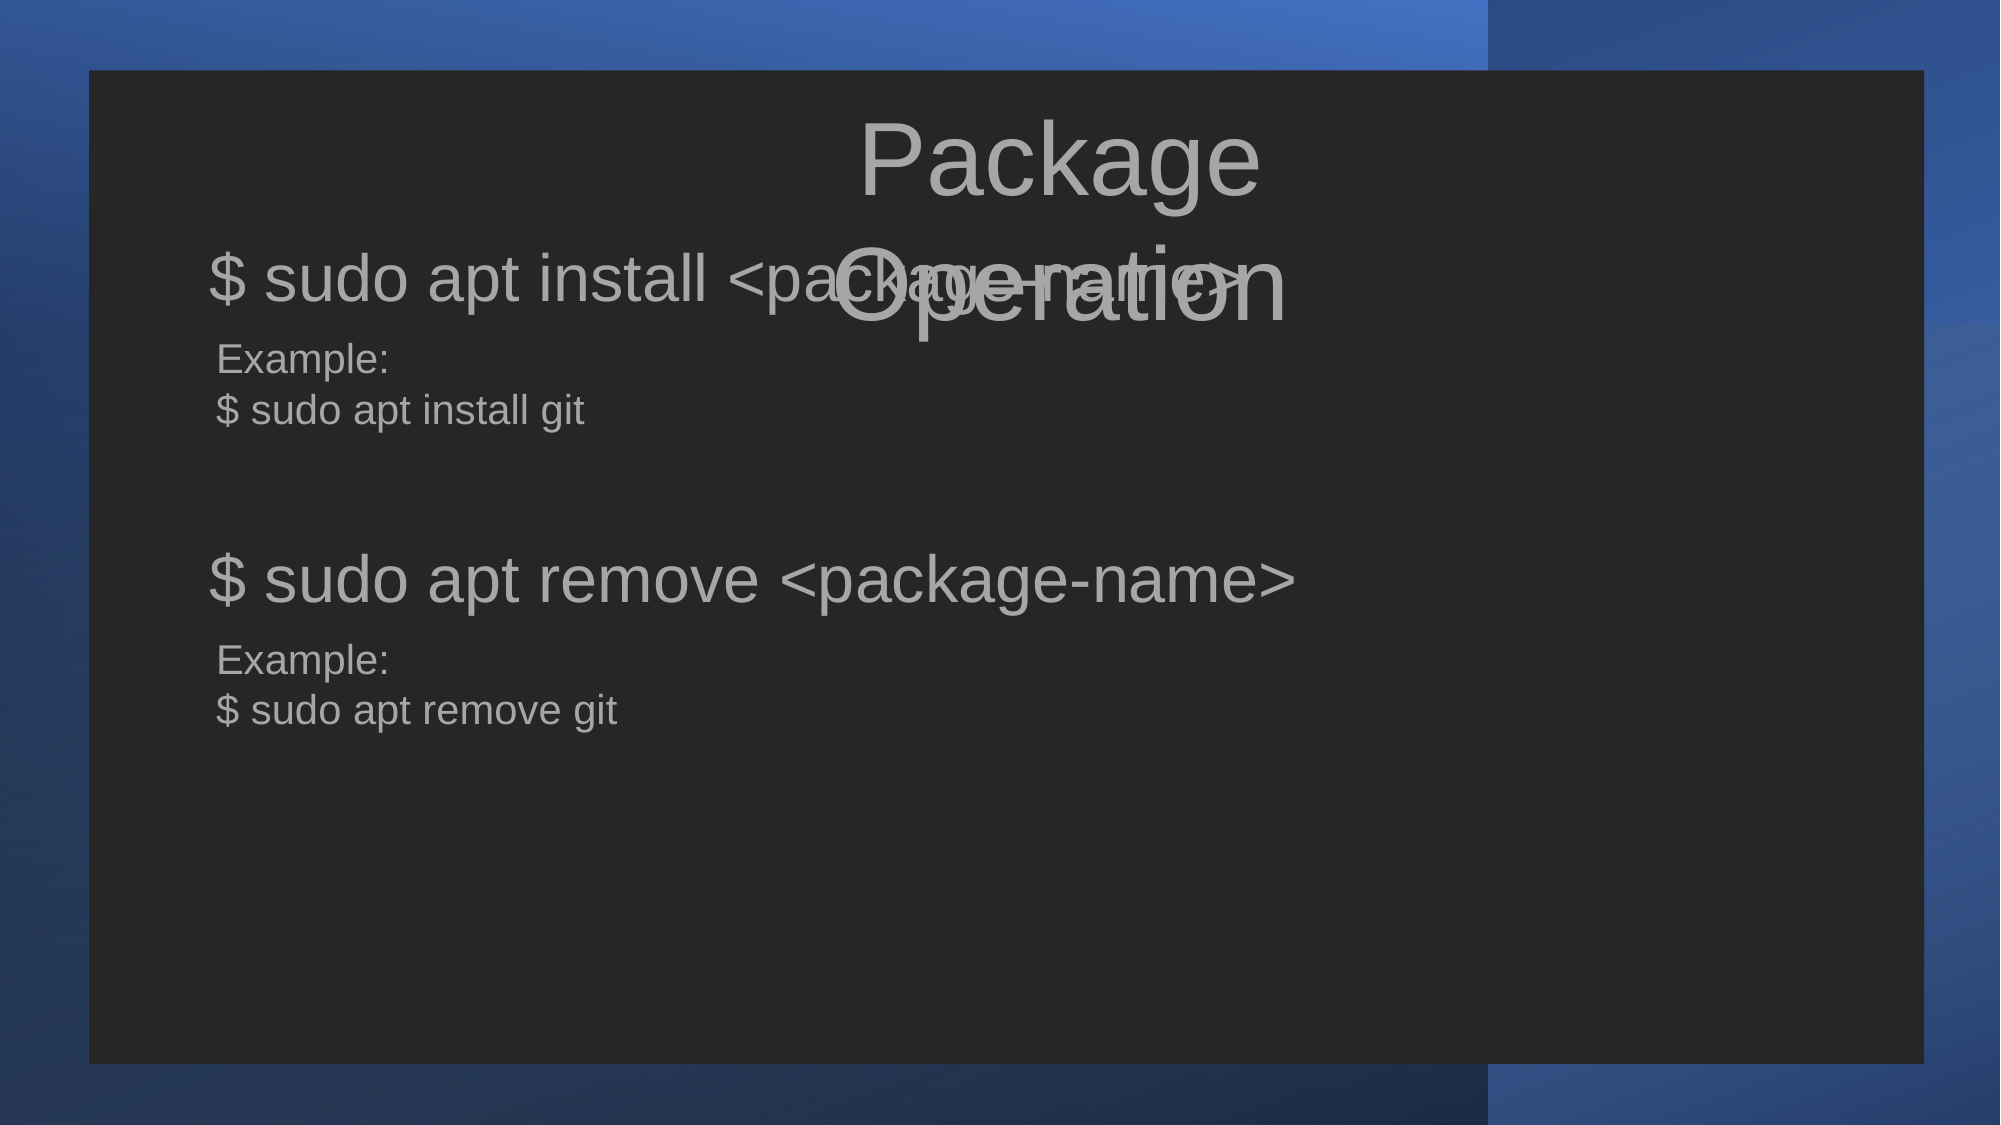

Package Operation
$ sudo apt install <package-name>
Example:
$ sudo apt install git
$ sudo apt remove <package-name>
Example:
$ sudo apt remove git